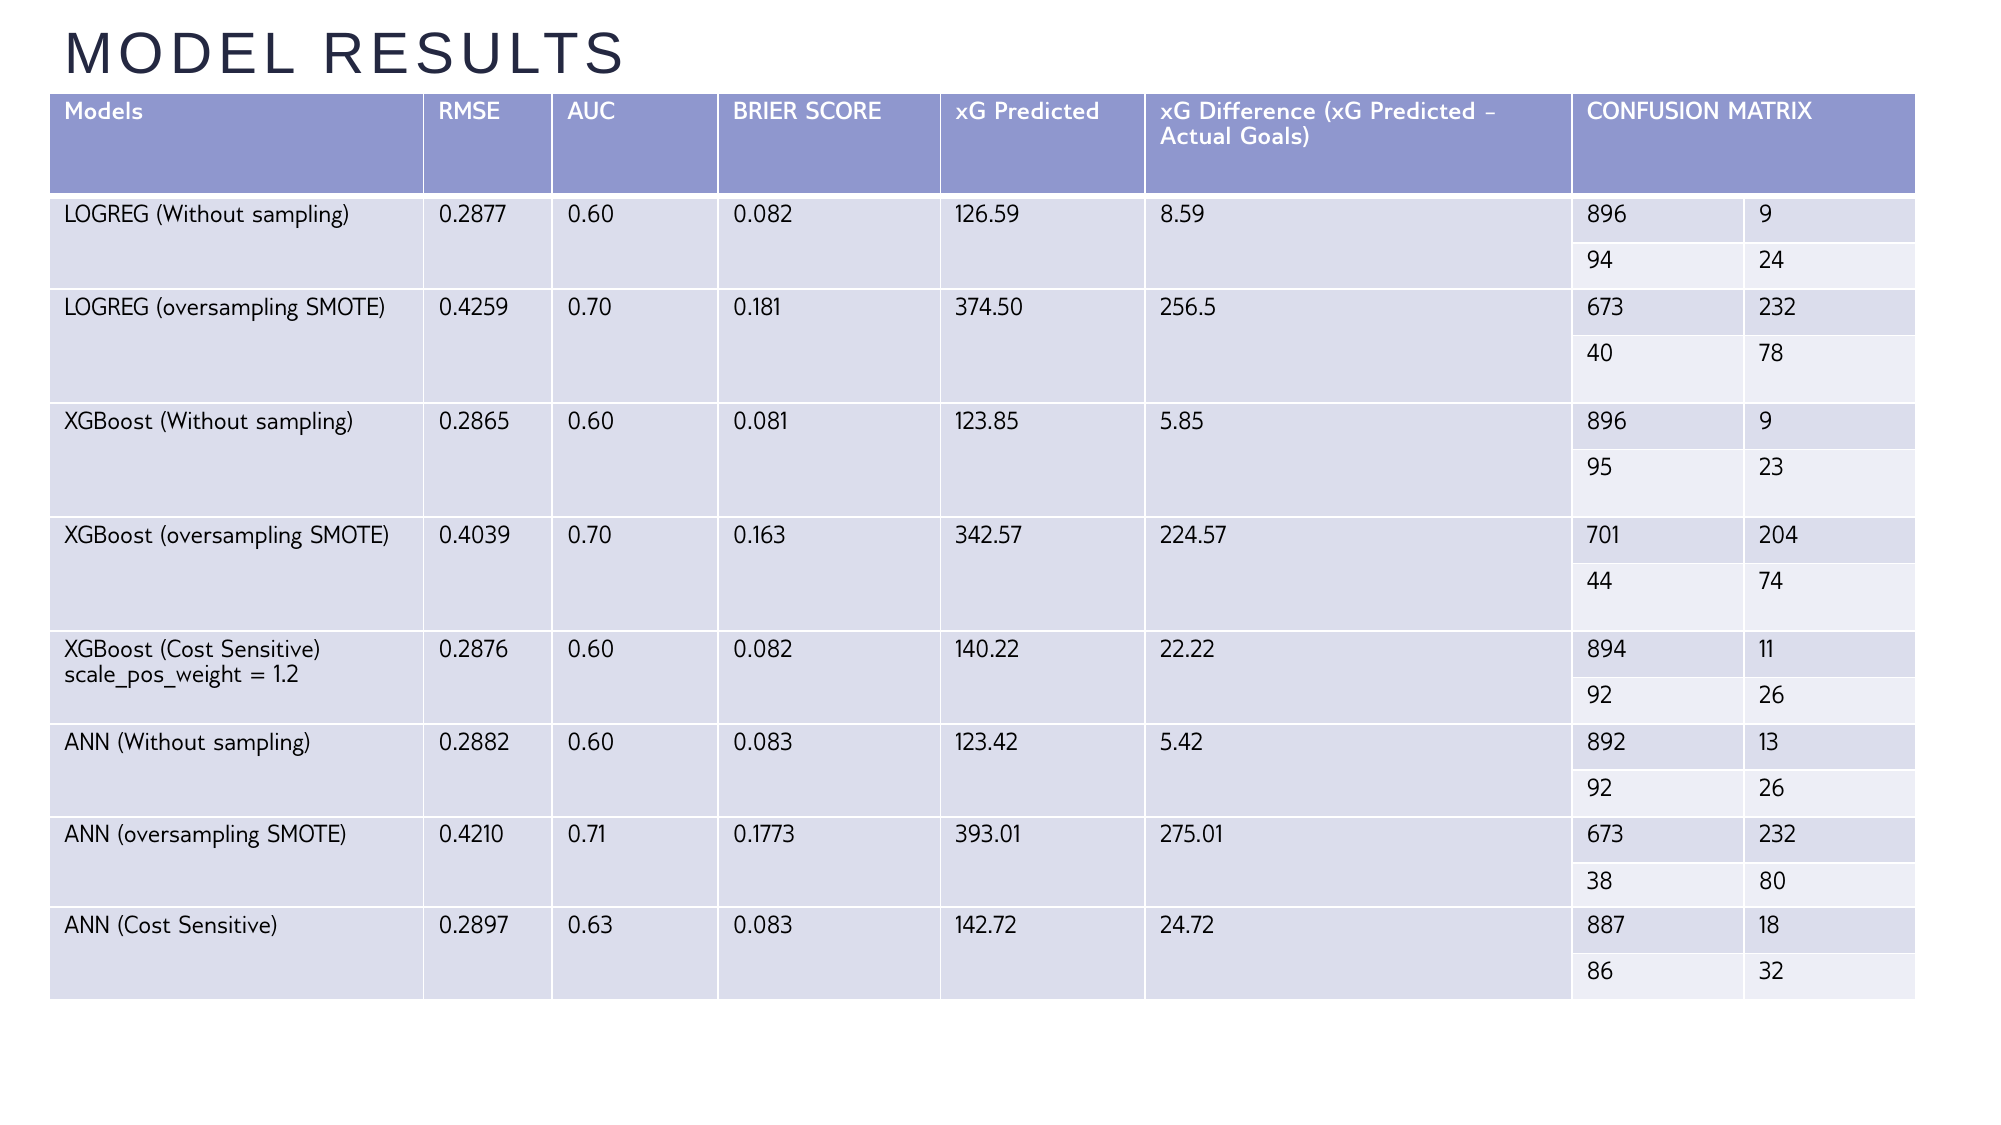

# Model results
| Models | RMSE | AUC | BRIER SCORE | xG Predicted | xG Difference (xG Predicted – Actual Goals) | CONFUSION MATRIX |  |
| --- | --- | --- | --- | --- | --- | --- | --- |
| LOGREG (Without sampling) | 0.2877 | 0.60 | 0.082 | 126.59 | 8.59 | 896 | 9 |
|  |  |  |  |  |  | 94 | 24 |
| LOGREG (oversampling SMOTE) | 0.4259 | 0.70 | 0.181 | 374.50 | 256.5 | 673 | 232 |
|  |  |  |  |  |  | 40 | 78 |
| XGBoost (Without sampling) | 0.2865 | 0.60 | 0.081 | 123.85 | 5.85 | 896 | 9 |
|  |  |  |  |  |  | 95 | 23 |
| XGBoost (oversampling SMOTE) | 0.4039 | 0.70 | 0.163 | 342.57 | 224.57 | 701 | 204 |
|  |  |  |  |  |  | 44 | 74 |
| XGBoost (Cost Sensitive) scale\_pos\_weight = 1.2 | 0.2876 | 0.60 | 0.082 | 140.22 | 22.22 | 894 | 11 |
|  |  |  |  |  |  | 92 | 26 |
| ANN (Without sampling) | 0.2882 | 0.60 | 0.083 | 123.42 | 5.42 | 892 | 13 |
|  |  |  |  |  |  | 92 | 26 |
| ANN (oversampling SMOTE) | 0.4210 | 0.71 | 0.1773 | 393.01 | 275.01 | 673 | 232 |
|  |  |  |  |  |  | 38 | 80 |
| ANN (Cost Sensitive) | 0.2897 | 0.63 | 0.083 | 142.72 | 24.72 | 887 | 18 |
|  |  |  |  |  |  | 86 | 32 |